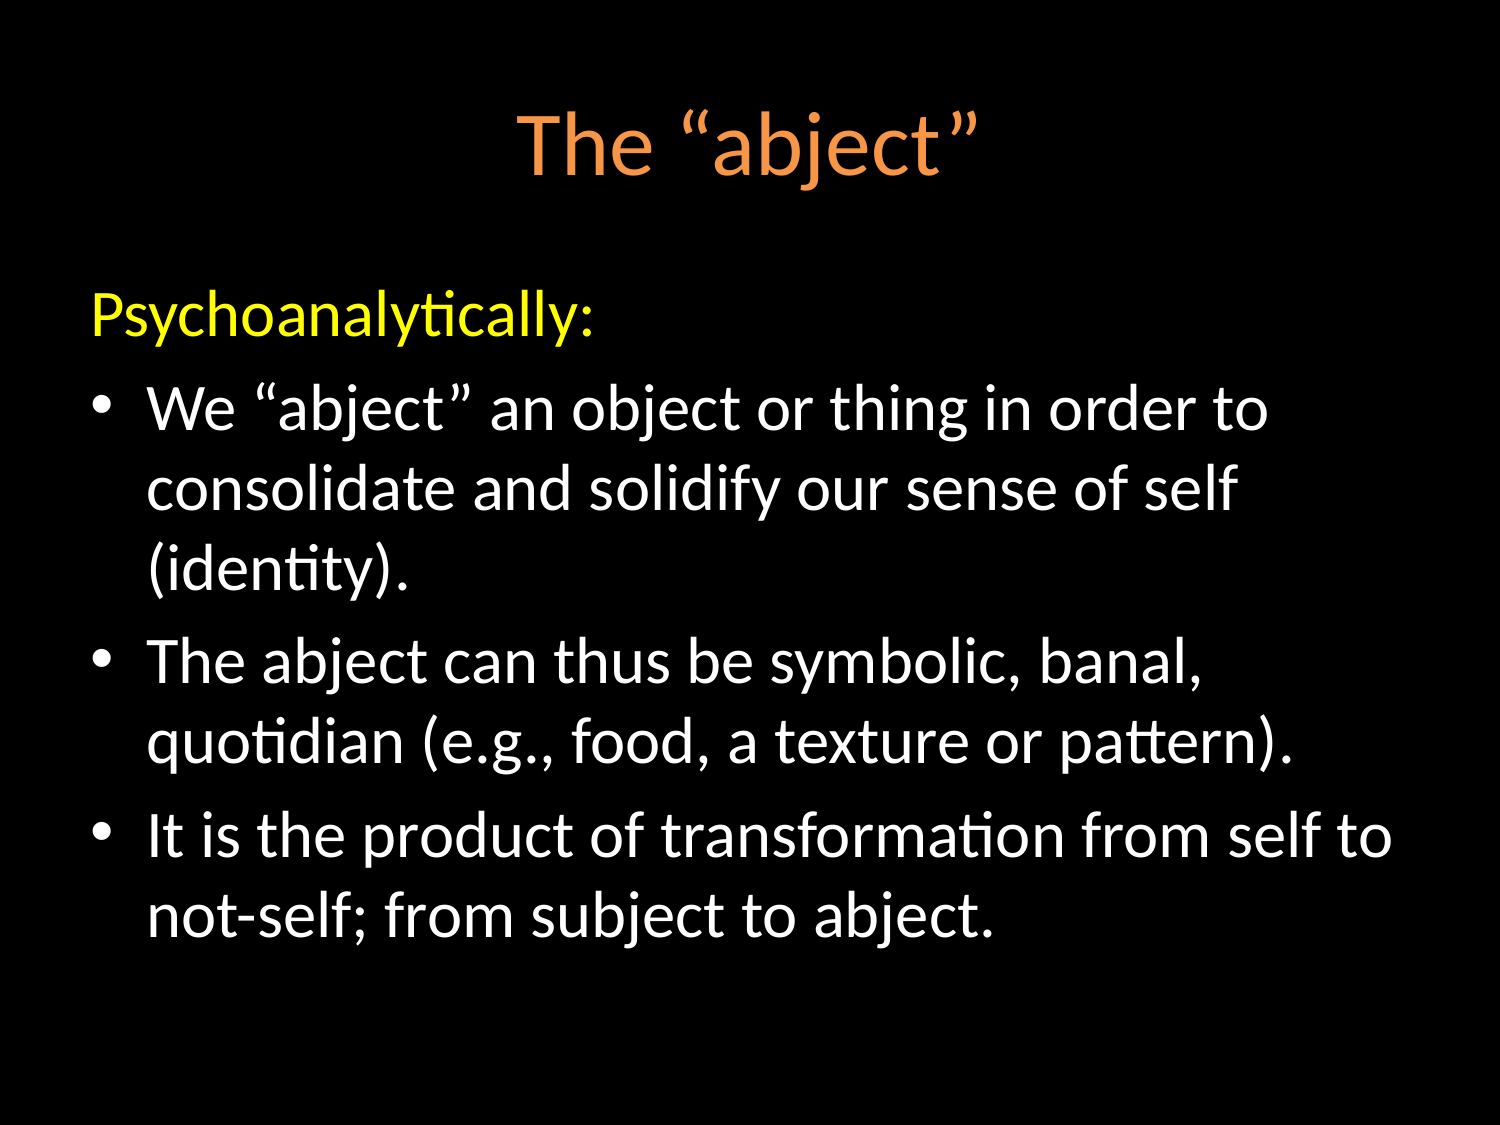

# The “abject”
Psychoanalytically:
We “abject” an object or thing in order to consolidate and solidify our sense of self (identity).
The abject can thus be symbolic, banal, quotidian (e.g., food, a texture or pattern).
It is the product of transformation from self to not-self; from subject to abject.